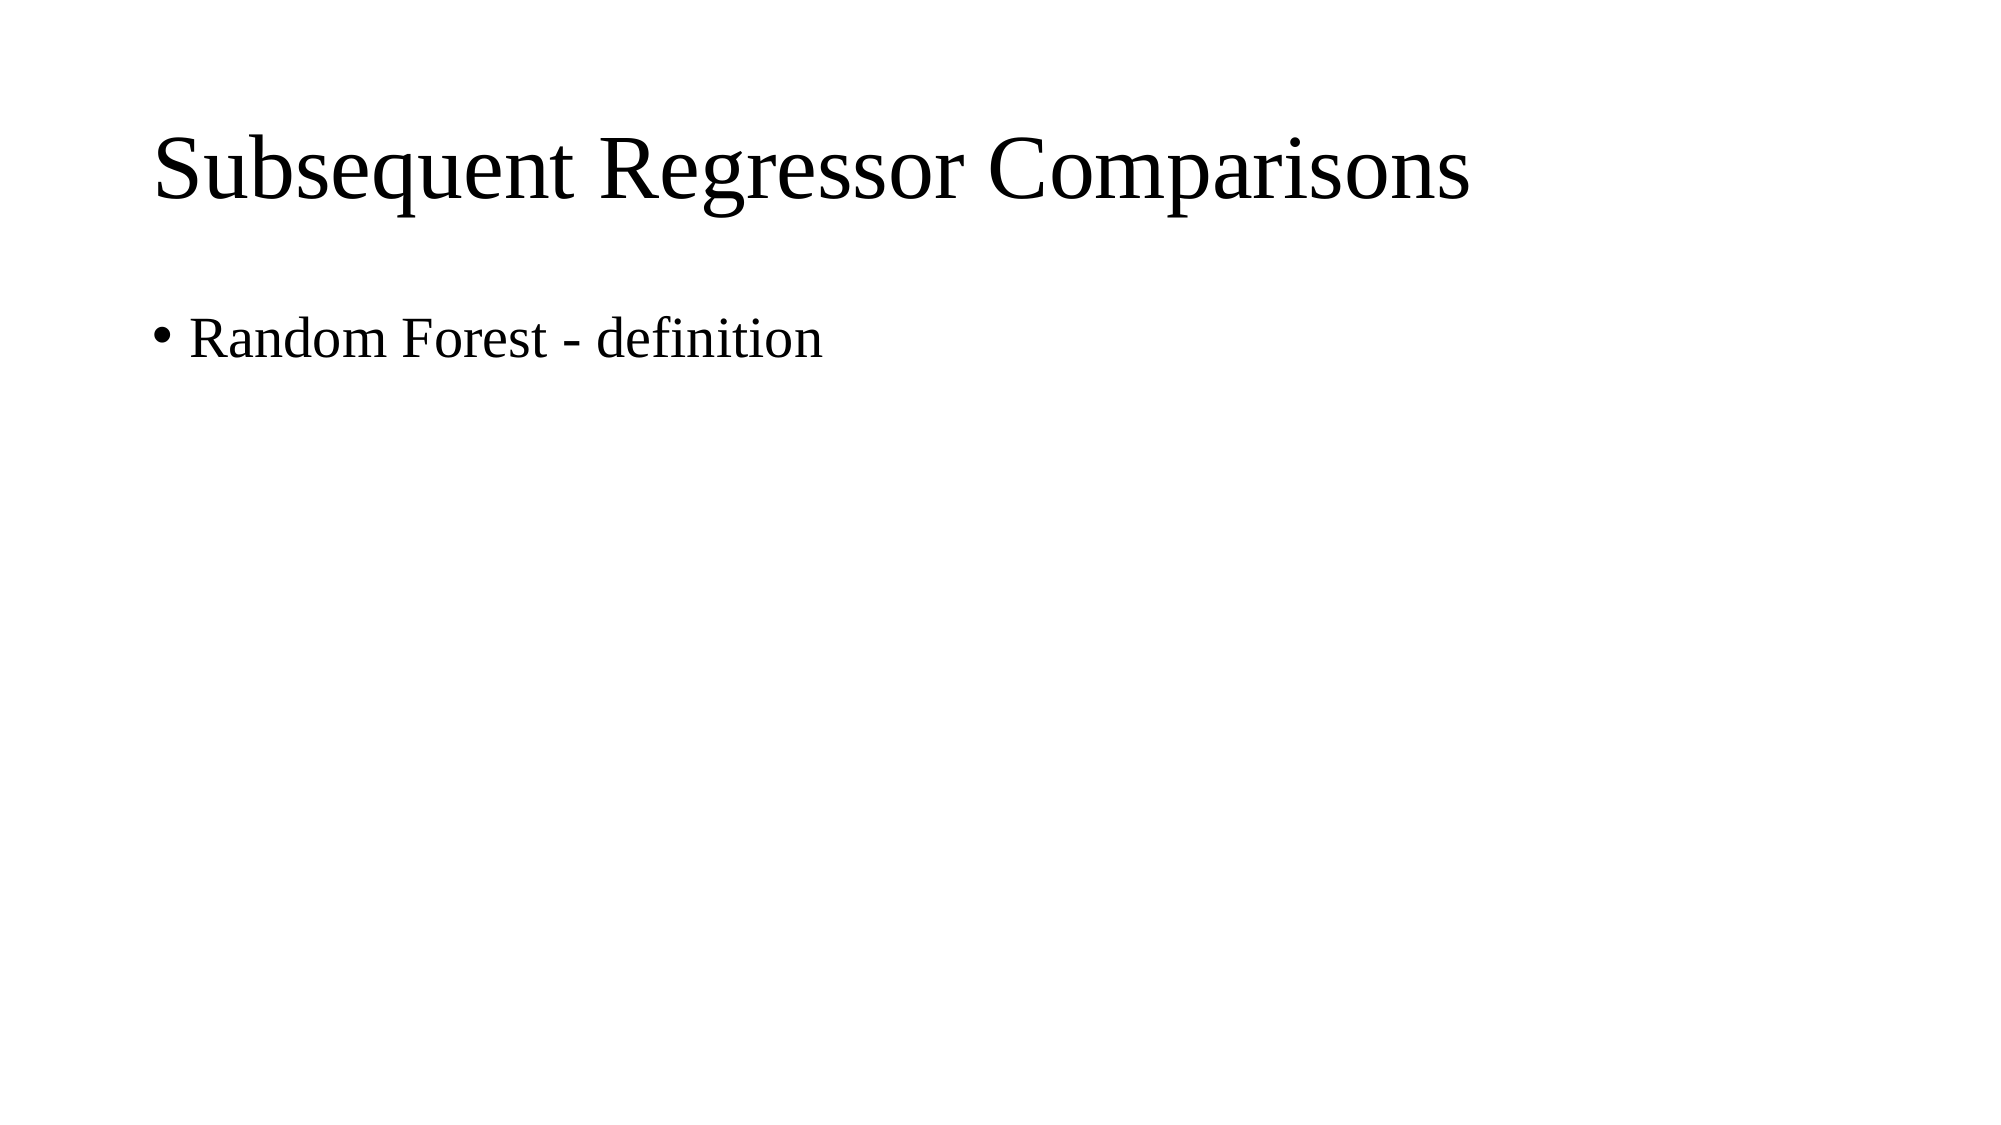

# Subsequent Regressor Comparisons
Random Forest - definition